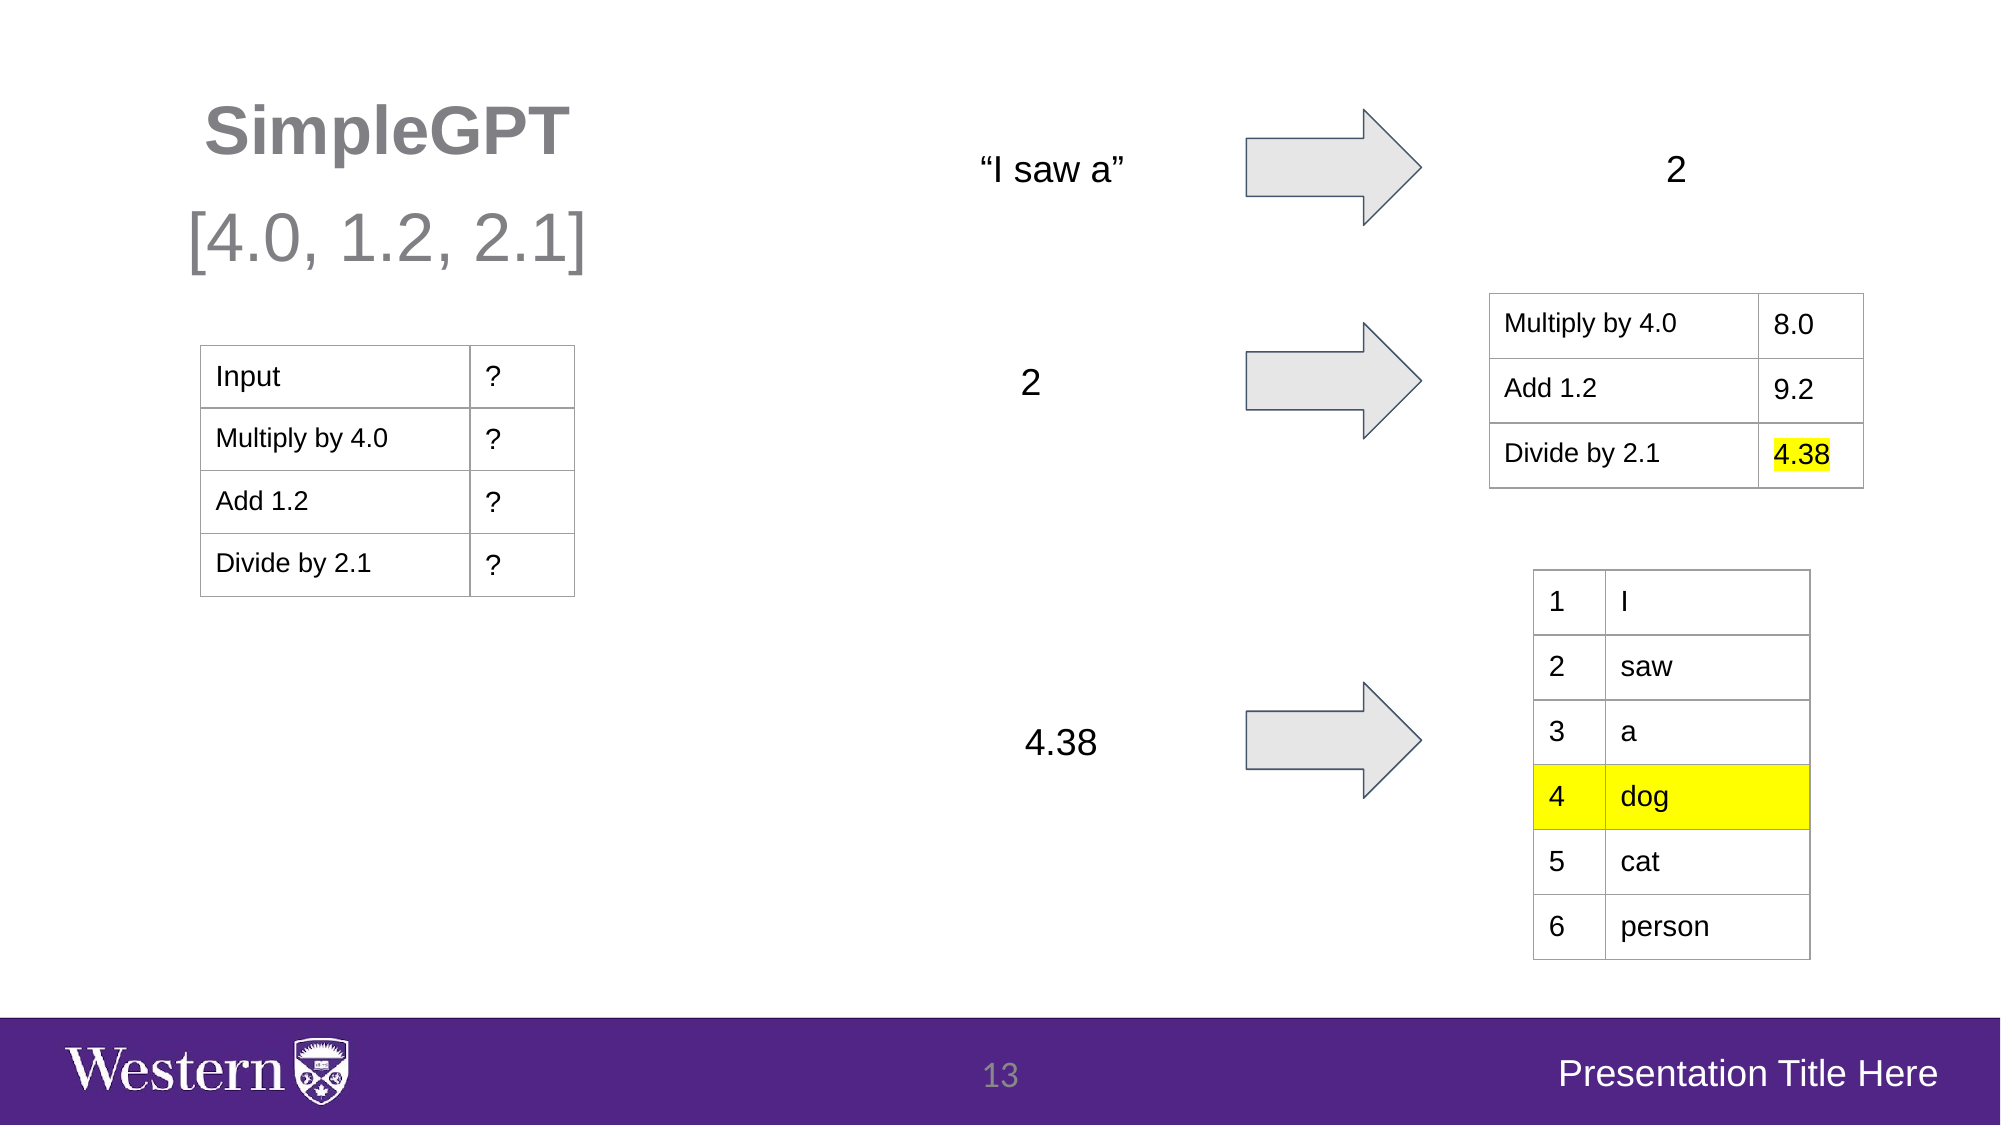

SimpleGPT
[4.0, 1.2, 2.1]

“I saw a”
2
| Multiply by 4.0 | 8.0 |
| --- | --- |
| Add 1.2 | 9.2 |
| Divide by 2.1 | 4.38 |

| Input | ? |
| --- | --- |
| Multiply by 4.0 | ? |
| Add 1.2 | ? |
| Divide by 2.1 | ? |
2
| 1 | I |
| --- | --- |
| 2 | saw |
| 3 | a |
| 4 | dog |
| 5 | cat |
| 6 | person |

4.38
Presentation Title Here
13